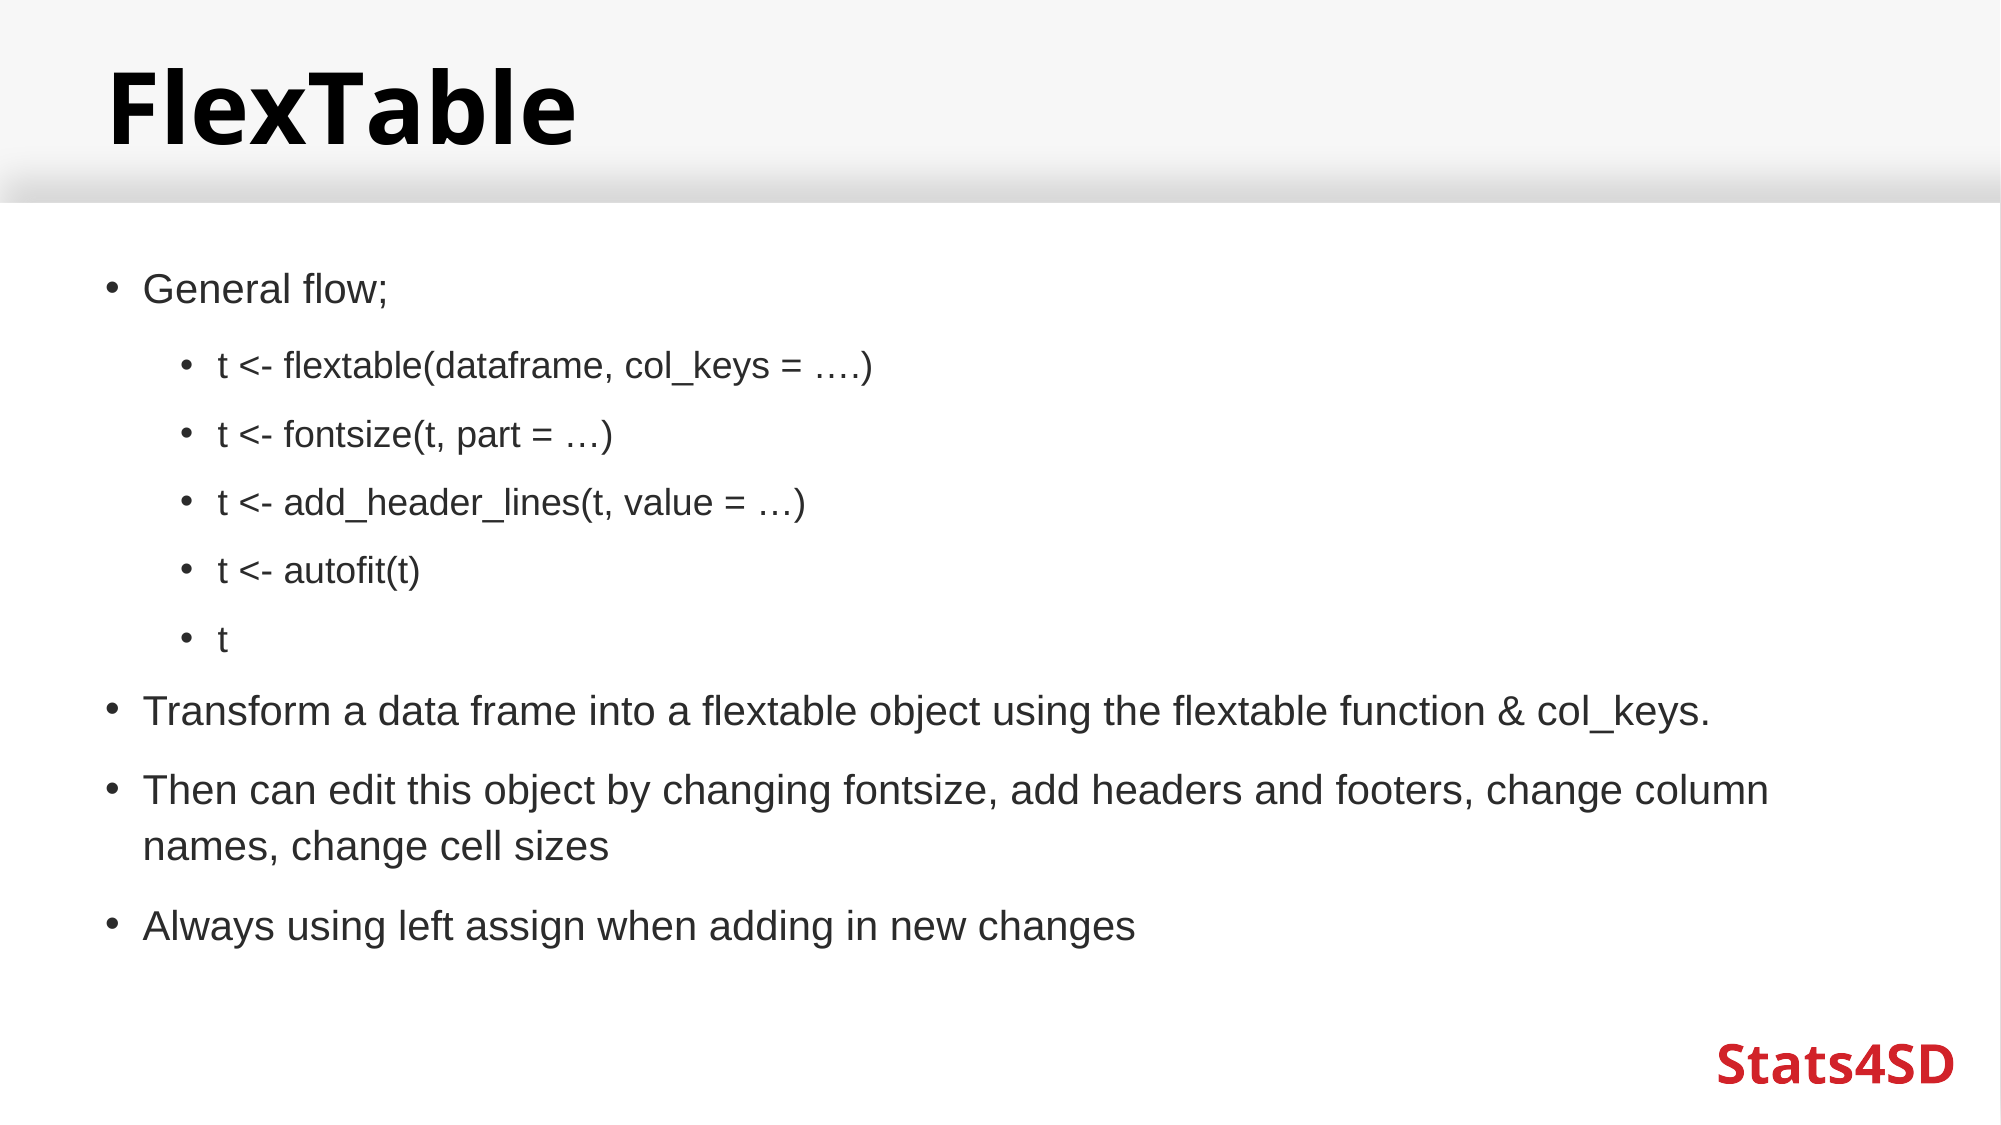

# FlexTable
General flow;
t <- flextable(dataframe, col_keys = ….)
t <- fontsize(t, part = …)
t <- add_header_lines(t, value = …)
t <- autofit(t)
t
Transform a data frame into a flextable object using the flextable function & col_keys.
Then can edit this object by changing fontsize, add headers and footers, change column names, change cell sizes
Always using left assign when adding in new changes